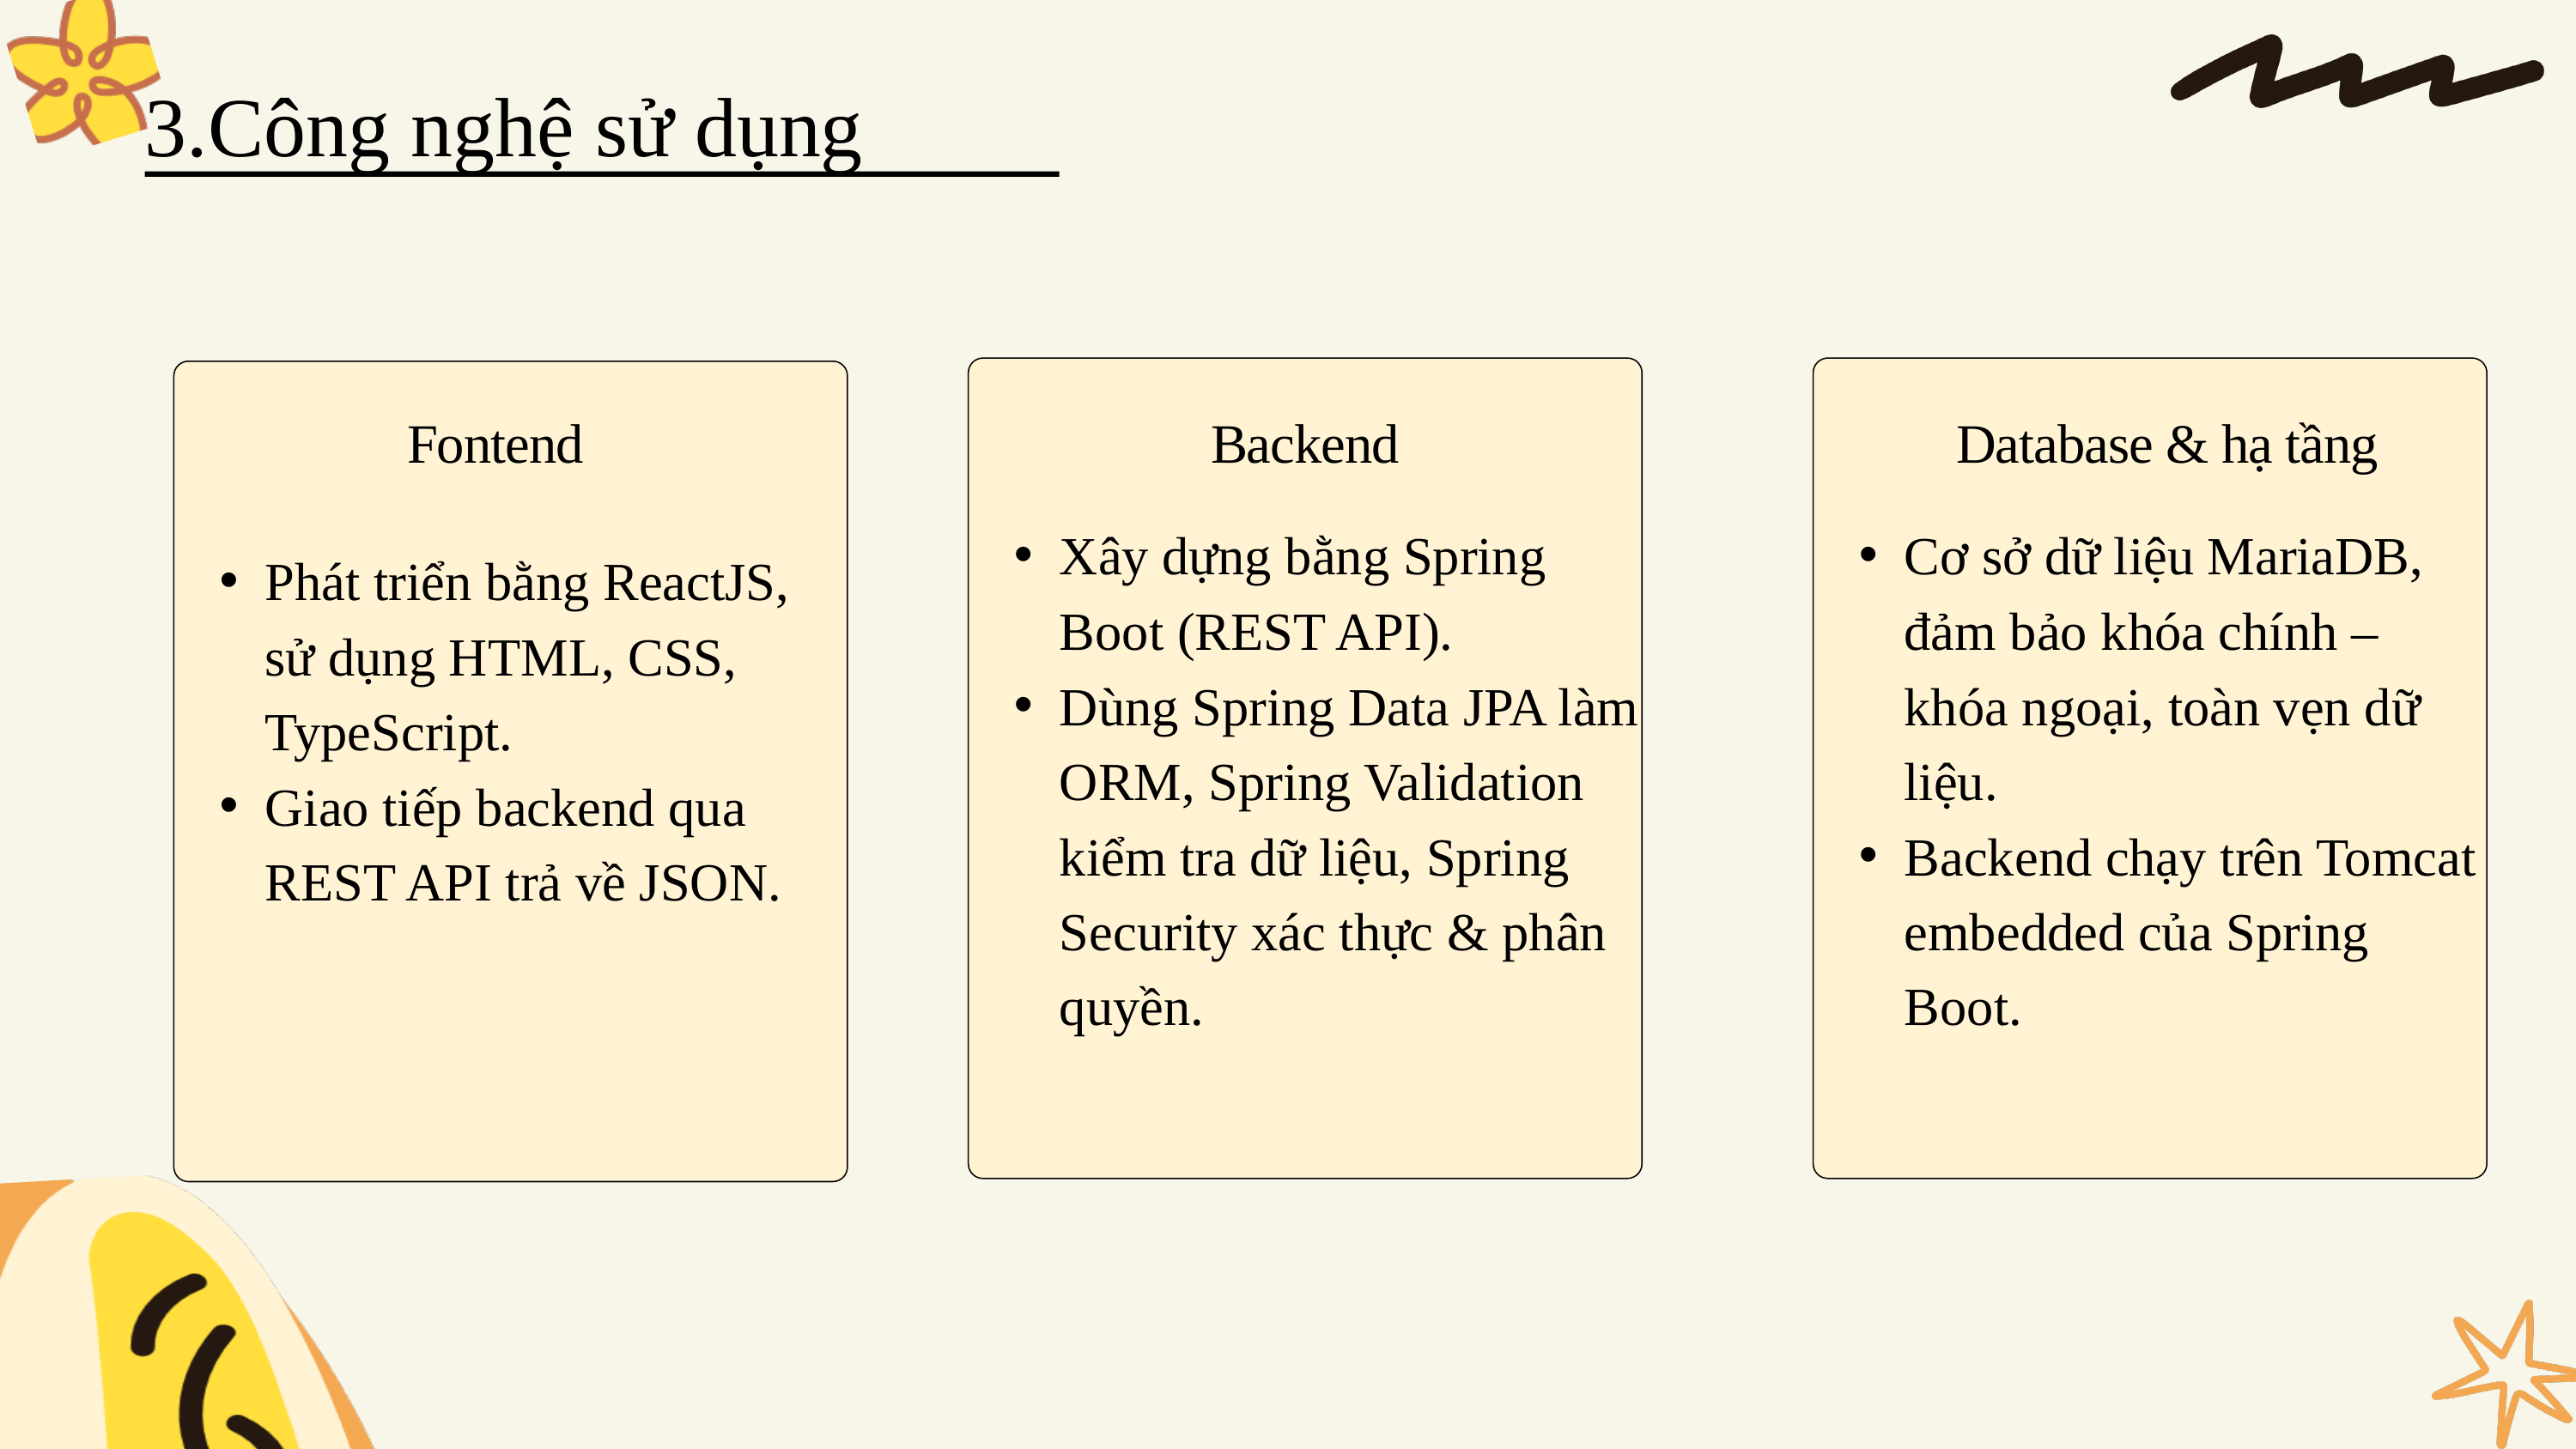

3.Công nghệ sử dụng

Fontend
Backend
Database & hạ tầng
Xây dựng bằng Spring Boot (REST API).
Dùng Spring Data JPA làm ORM, Spring Validation kiểm tra dữ liệu, Spring Security xác thực & phân quyền.

Cơ sở dữ liệu MariaDB, đảm bảo khóa chính – khóa ngoại, toàn vẹn dữ liệu.
Backend chạy trên Tomcat embedded của Spring Boot.

Phát triển bằng ReactJS, sử dụng HTML, CSS, TypeScript.
Giao tiếp backend qua REST API trả về JSON.